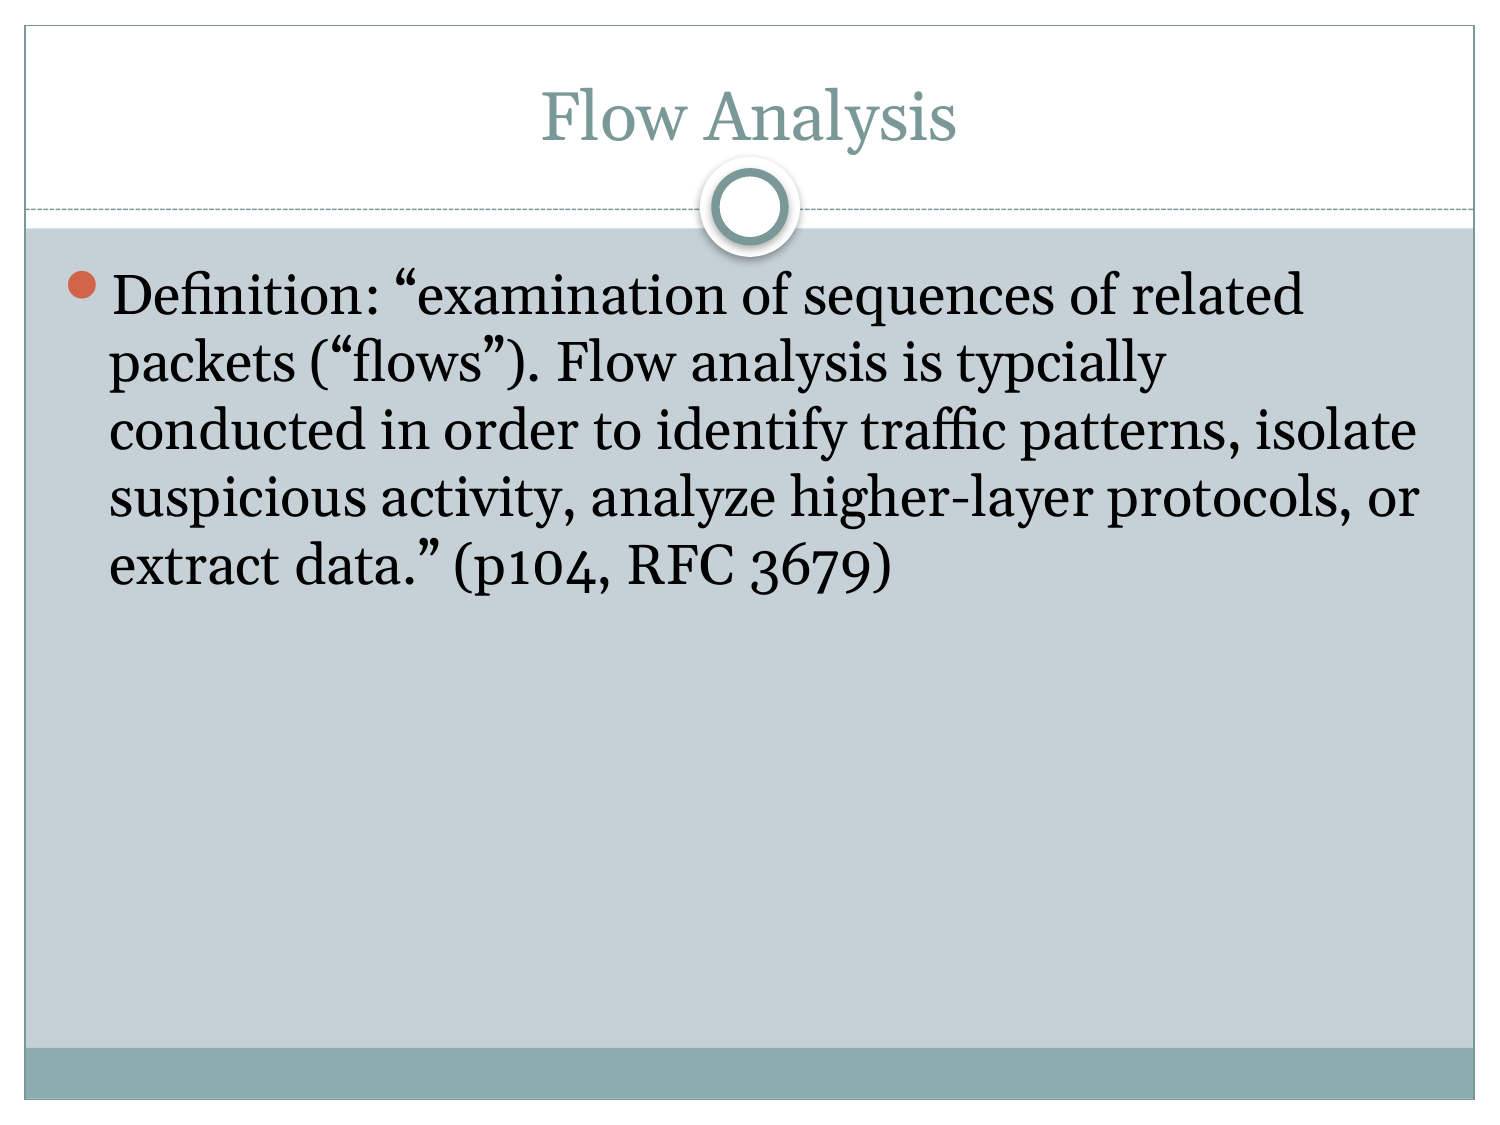

# Flow Analysis
Definition: “examination of sequences of related packets (“flows”). Flow analysis is typcially conducted in order to identify traffic patterns, isolate suspicious activity, analyze higher-layer protocols, or extract data.” (p104, RFC 3679)